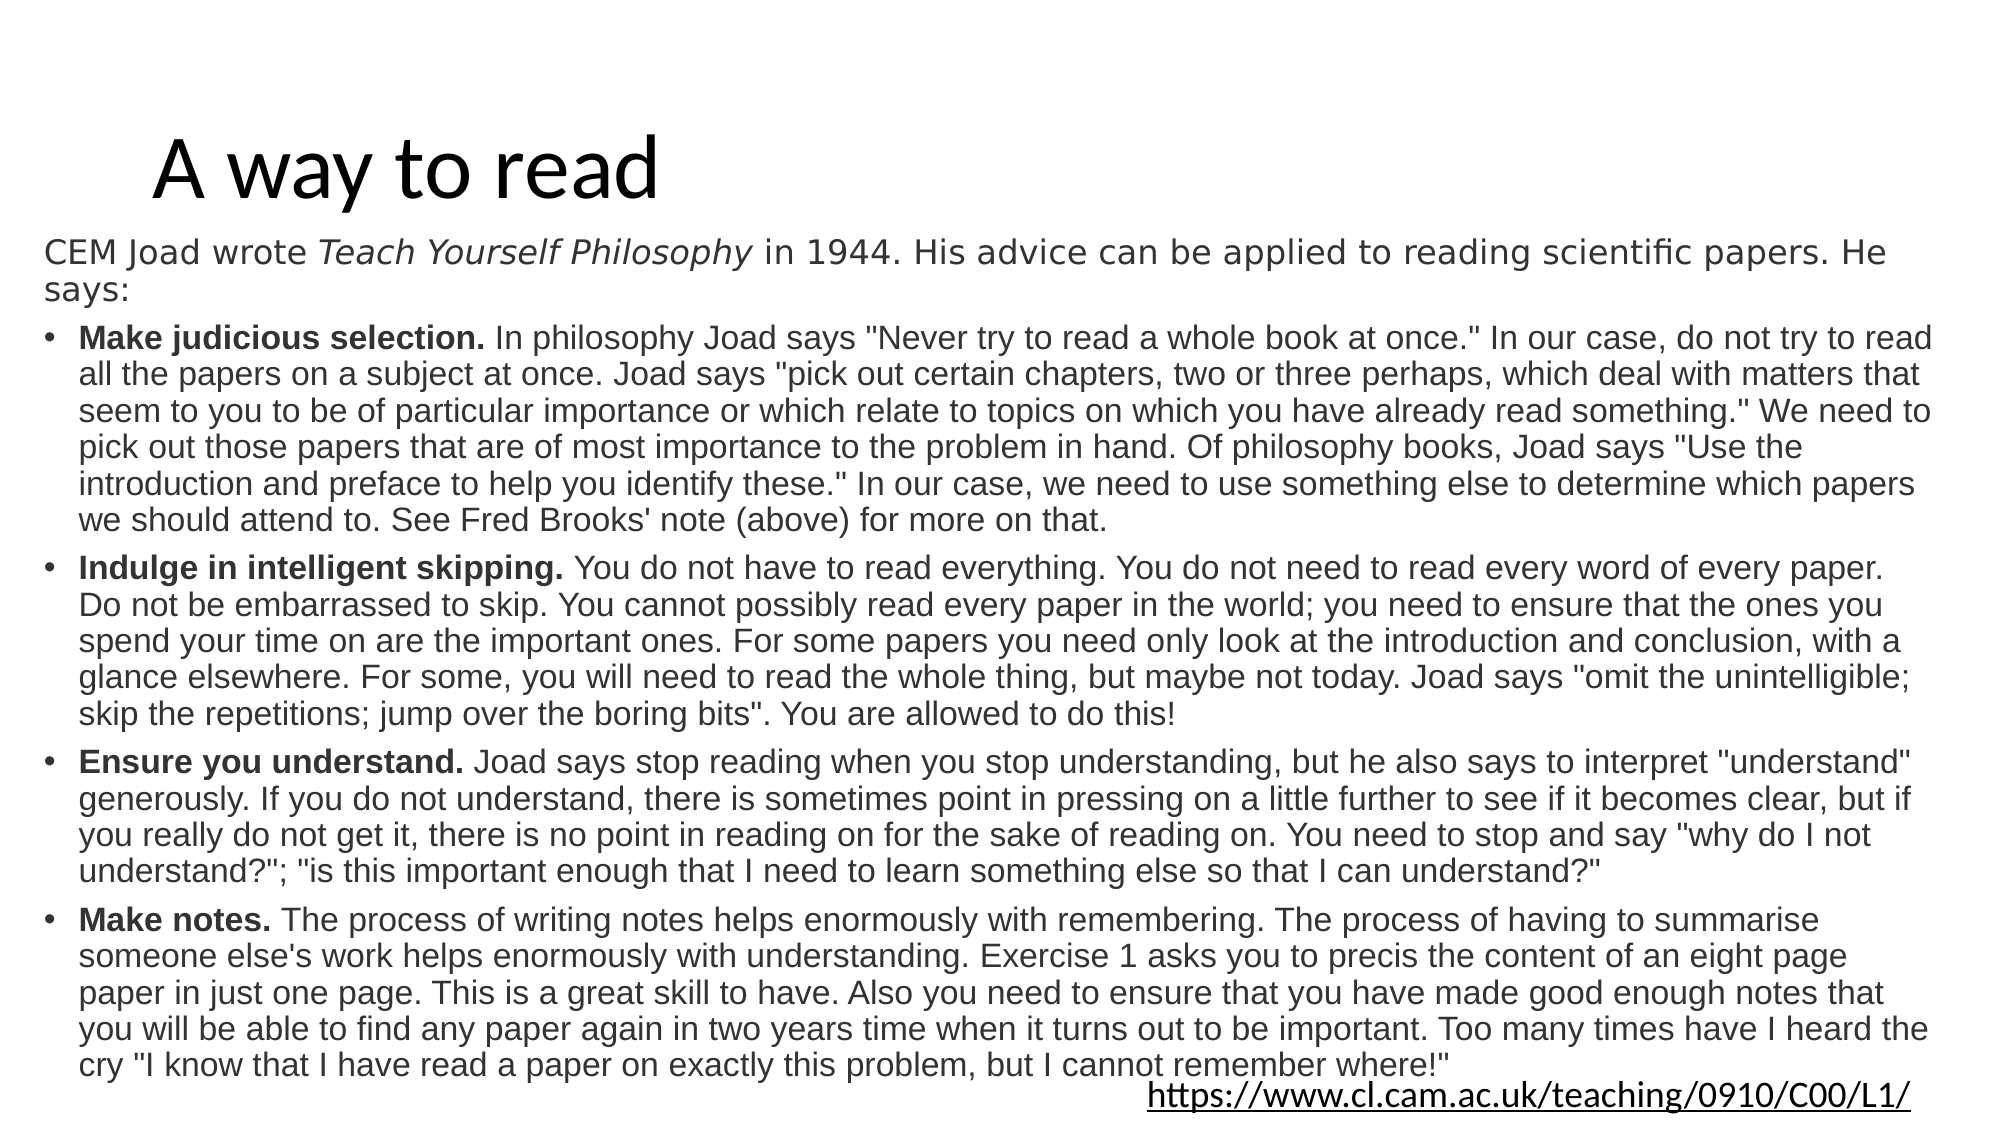

# A way to read
CEM Joad wrote Teach Yourself Philosophy in 1944. His advice can be applied to reading scientific papers. He says:
Make judicious selection. In philosophy Joad says "Never try to read a whole book at once." In our case, do not try to read all the papers on a subject at once. Joad says "pick out certain chapters, two or three perhaps, which deal with matters that seem to you to be of particular importance or which relate to topics on which you have already read something." We need to pick out those papers that are of most importance to the problem in hand. Of philosophy books, Joad says "Use the introduction and preface to help you identify these." In our case, we need to use something else to determine which papers we should attend to. See Fred Brooks' note (above) for more on that.
Indulge in intelligent skipping. You do not have to read everything. You do not need to read every word of every paper. Do not be embarrassed to skip. You cannot possibly read every paper in the world; you need to ensure that the ones you spend your time on are the important ones. For some papers you need only look at the introduction and conclusion, with a glance elsewhere. For some, you will need to read the whole thing, but maybe not today. Joad says "omit the unintelligible; skip the repetitions; jump over the boring bits". You are allowed to do this!
Ensure you understand. Joad says stop reading when you stop understanding, but he also says to interpret "understand" generously. If you do not understand, there is sometimes point in pressing on a little further to see if it becomes clear, but if you really do not get it, there is no point in reading on for the sake of reading on. You need to stop and say "why do I not understand?"; "is this important enough that I need to learn something else so that I can understand?"
Make notes. The process of writing notes helps enormously with remembering. The process of having to summarise someone else's work helps enormously with understanding. Exercise 1 asks you to precis the content of an eight page paper in just one page. This is a great skill to have. Also you need to ensure that you have made good enough notes that you will be able to find any paper again in two years time when it turns out to be important. Too many times have I heard the cry "I know that I have read a paper on exactly this problem, but I cannot remember where!"
https://www.cl.cam.ac.uk/teaching/0910/C00/L1/